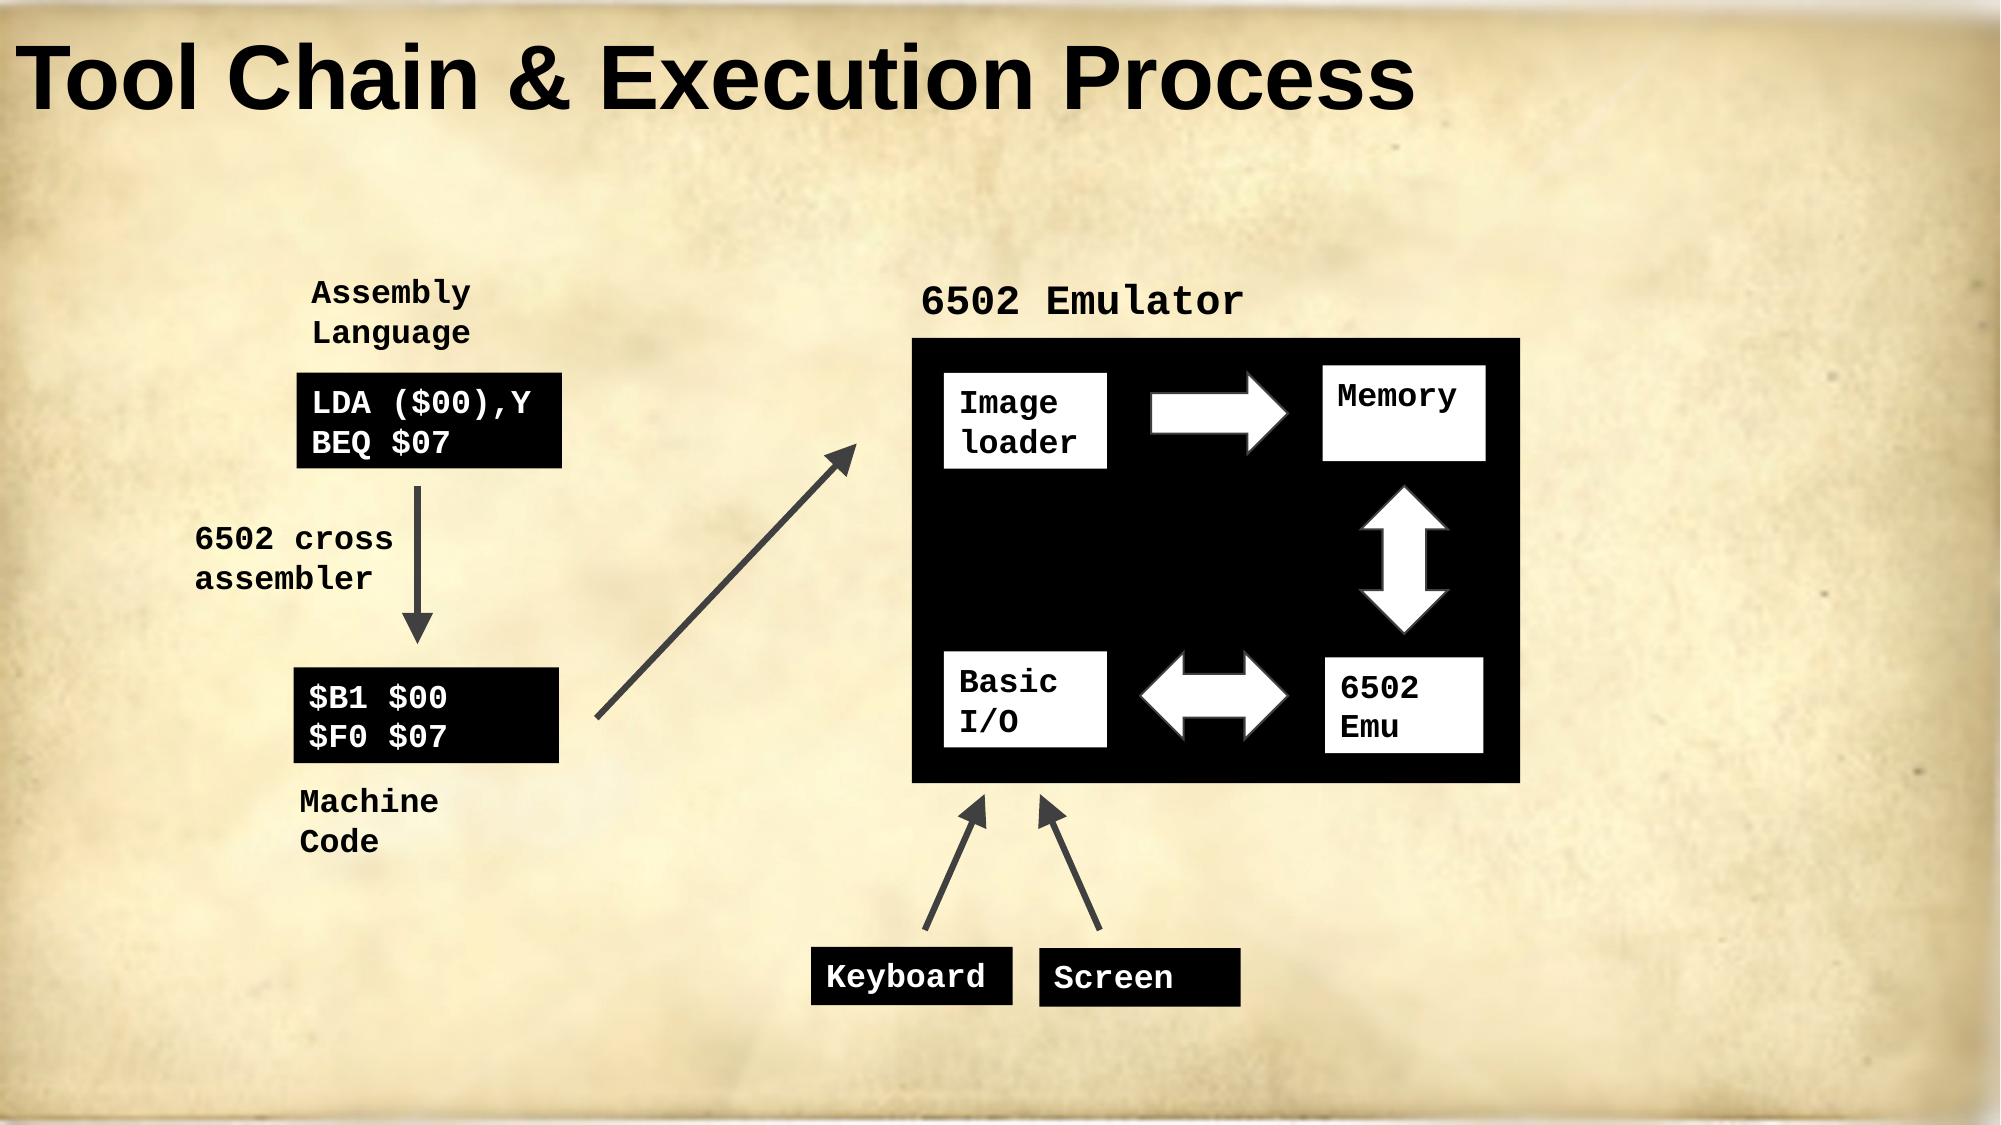

# Tool Chain & Execution Process
Assembly Language
LDA ($00),Y
BEQ $07
6502 Emulator

Memory
Image loader

Basic I/O

6502 Emu
Keyboard
Screen
6502 cross assembler
$B1 $00
$F0 $07
Machine Code